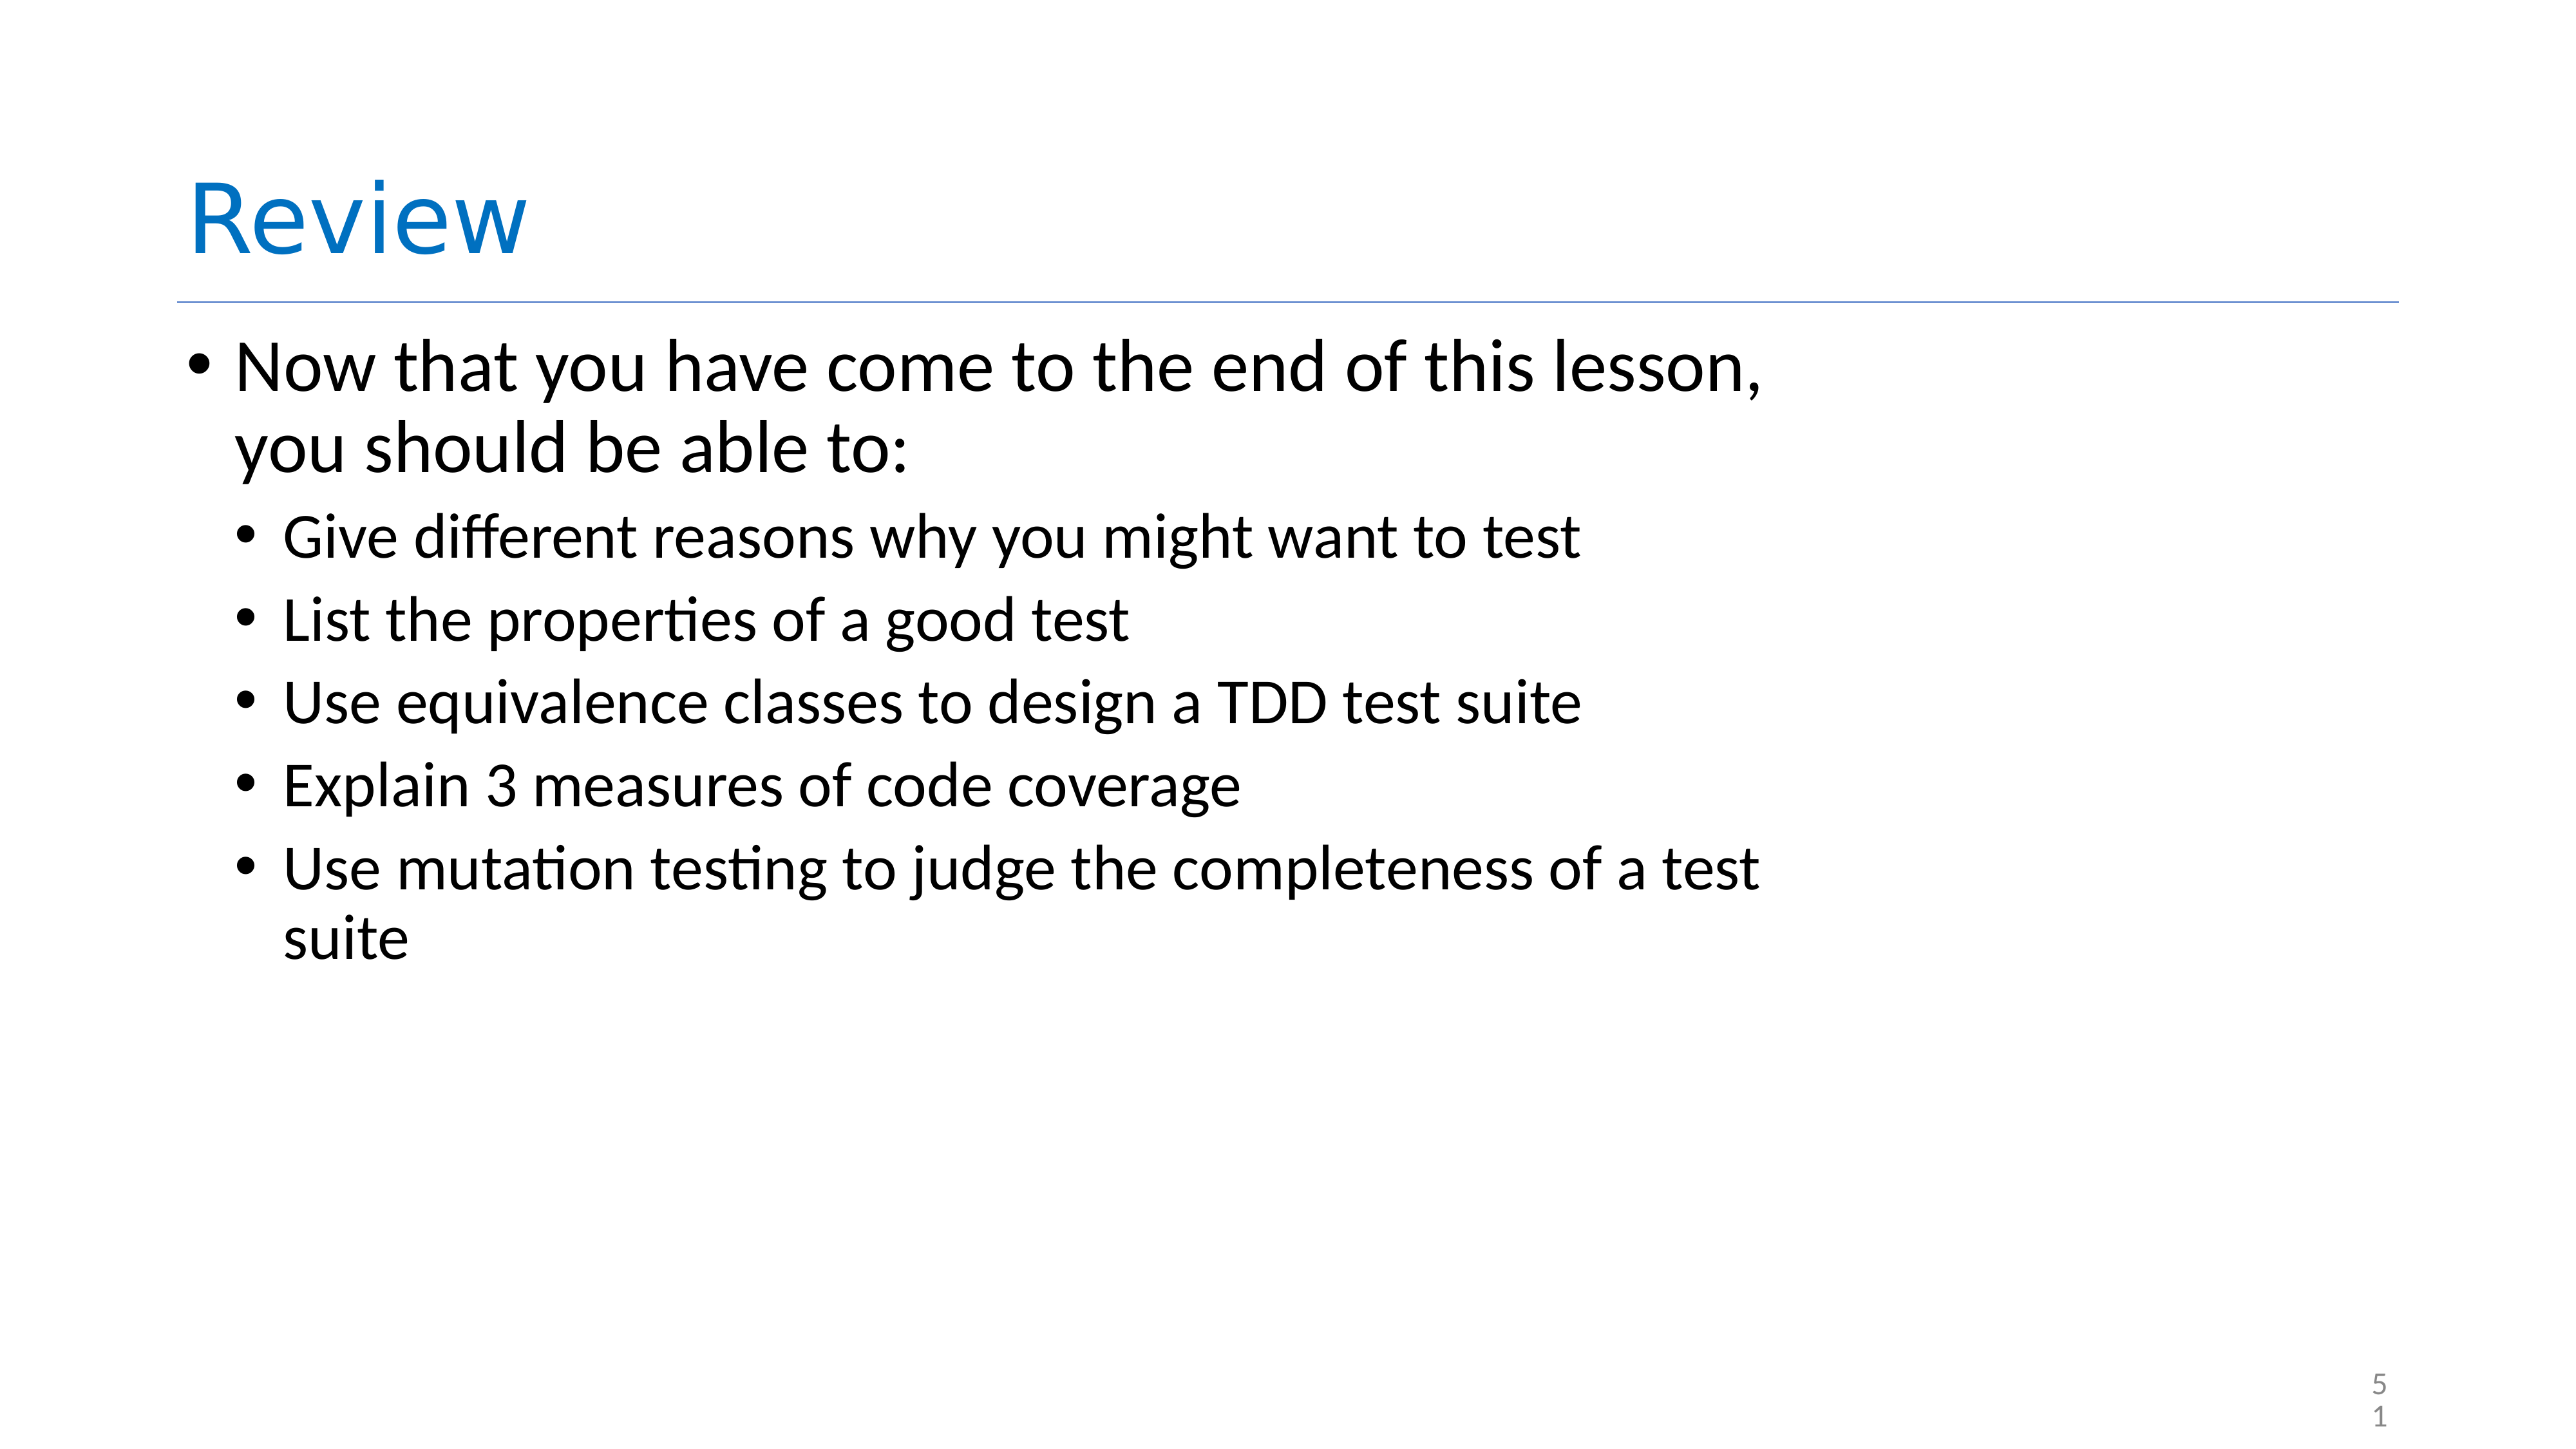

# Review
Now that you have come to the end of this lesson, you should be able to:
Give different reasons why you might want to test
List the properties of a good test
Use equivalence classes to design a TDD test suite
Explain 3 measures of code coverage
Use mutation testing to judge the completeness of a test suite

51